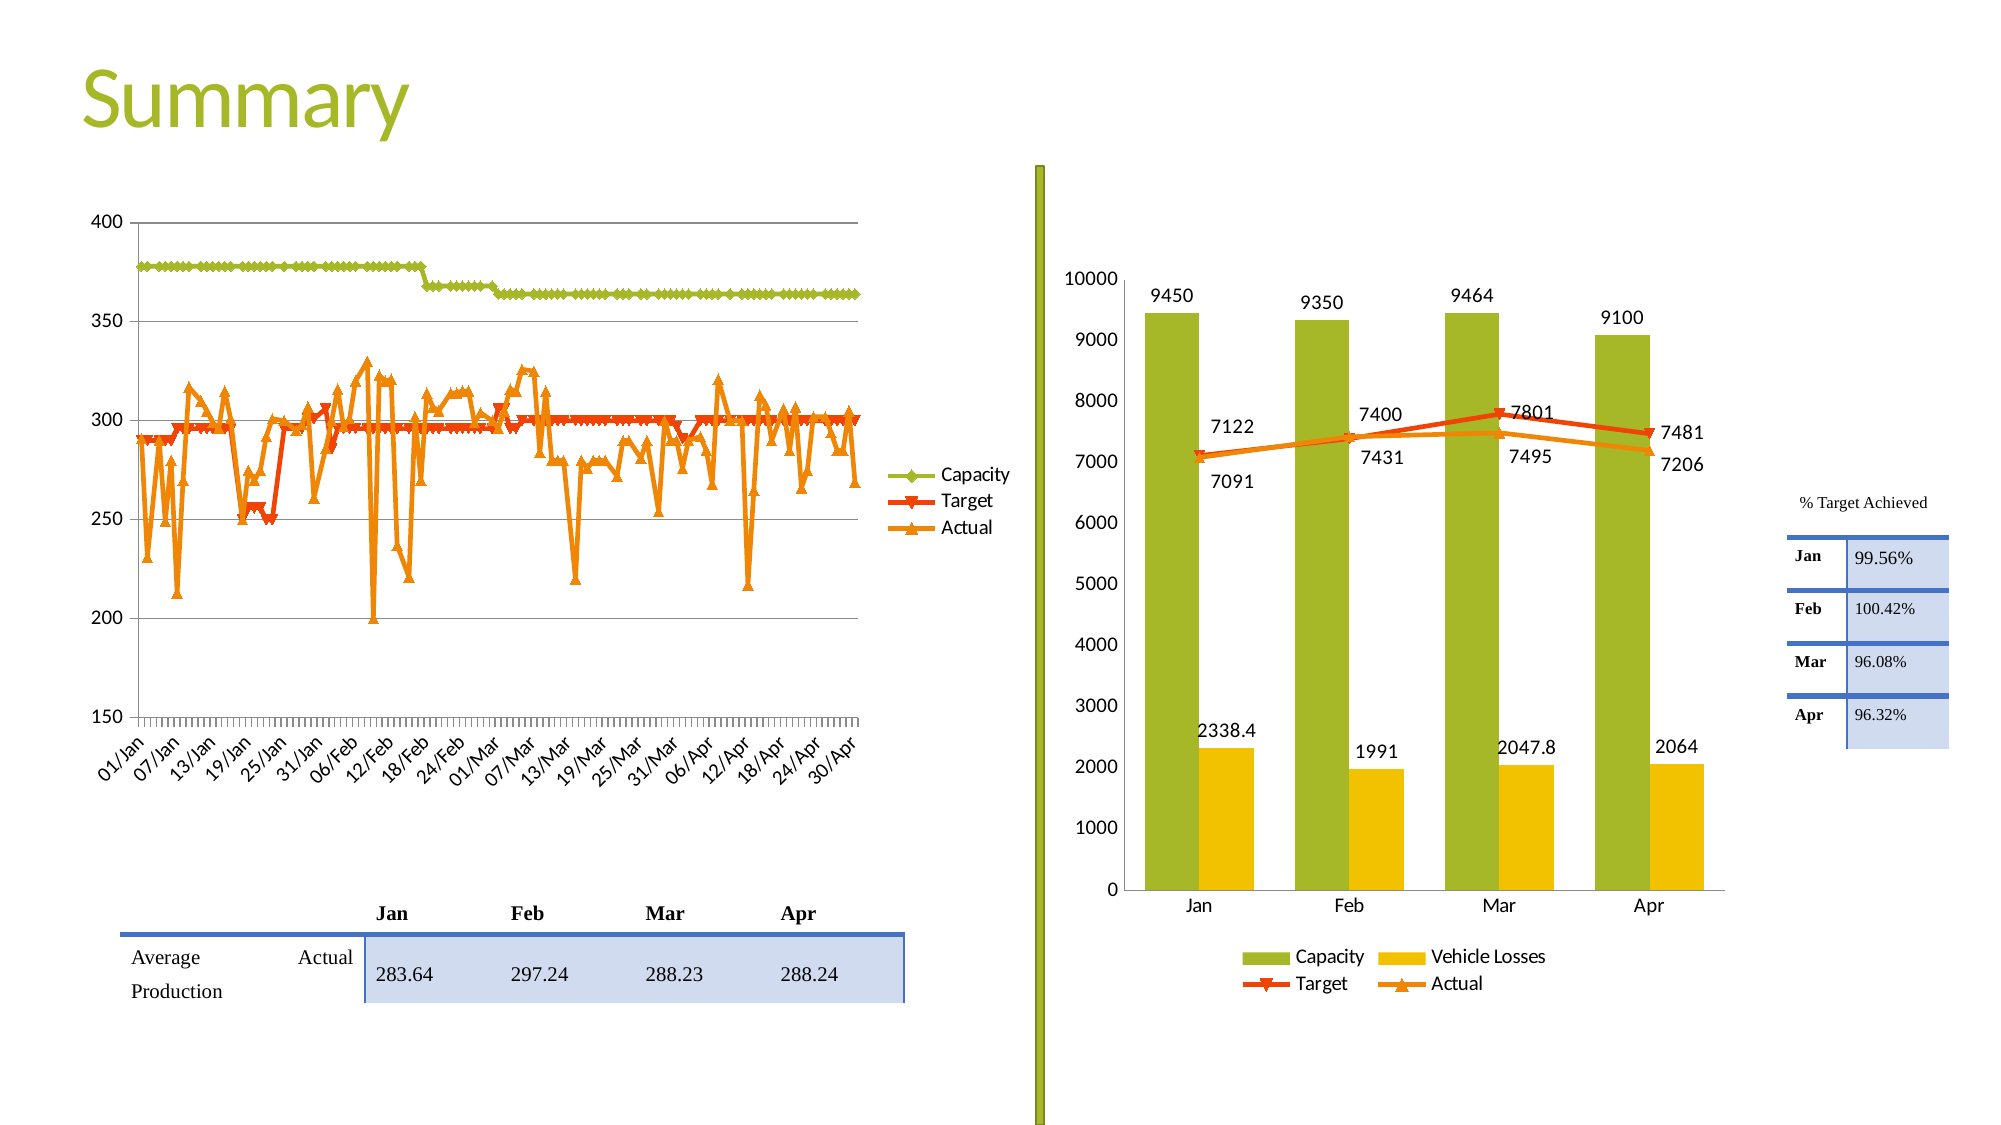

# Summary

### Chart

| Category | Capacity | Target | Actual |
|---|---|---|---|
| 42370 | 378.0 | 290.0 | 291.0 |
| 42371 | 378.0 | 290.0 | 231.0 |
| 42373 | 378.0 | 290.0 | 290.0 |
| 42374 | 378.0 | 290.0 | 249.0 |
| 42375 | 378.0 | 290.0 | 280.0 |
| 42376 | 378.0 | 296.0 | 213.0 |
| 42377 | 378.0 | 296.0 | 270.0 |
| 42378 | 378.0 | 296.0 | 317.0 |
| 42380 | 378.0 | 296.0 | 310.0 |
| 42381 | 378.0 | 296.0 | 305.0 |
| 42382 | 378.0 | 296.0 | 299.0 |
| 42383 | 378.0 | 296.0 | 296.0 |
| 42384 | 378.0 | 296.0 | 315.0 |
| 42385 | 378.0 | 296.0 | 301.0 |
| 42387 | 378.0 | 250.0 | 250.0 |
| 42388 | 378.0 | 256.0 | 275.0 |
| 42389 | 378.0 | 256.0 | 270.0 |
| 42390 | 378.0 | 256.0 | 275.0 |
| 42391 | 378.0 | 250.0 | 292.0 |
| 42392 | 378.0 | 250.0 | 301.0 |
| 42394 | 378.0 | 296.0 | 300.0 |
| 42396 | 378.0 | 296.0 | 295.0 |
| 42397 | 378.0 | 296.0 | 298.0 |
| 42398 | 378.0 | 301.0 | 307.0 |
| 42399 | 378.0 | 301.0 | 261.0 |
| 42401 | 378.0 | 306.0 | 286.0 |
| 42402 | 378.0 | 286.0 | 300.0 |
| 42403 | 378.0 | 296.0 | 316.0 |
| 42404 | 378.0 | 296.0 | 297.0 |
| 42405 | 378.0 | 296.0 | 301.0 |
| 42406 | 378.0 | 296.0 | 320.0 |
| 42408 | 378.0 | 296.0 | 330.0 |
| 42409 | 378.0 | 296.0 | 200.0 |
| 42410 | 378.0 | 296.0 | 323.0 |
| 42411 | 378.0 | 296.0 | 320.0 |
| 42412 | 378.0 | 296.0 | 321.0 |
| 42413 | 378.0 | 296.0 | 237.0 |
| 42415 | 378.0 | 296.0 | 221.0 |
| 42416 | 378.0 | 296.0 | 302.0 |
| 42417 | 378.0 | 296.0 | 270.0 |
| 42418 | 368.0 | 296.0 | 314.0 |
| 42419 | 368.0 | 296.0 | 307.0 |
| 42420 | 368.0 | 296.0 | 305.0 |
| 42422 | 368.0 | 296.0 | 314.0 |
| 42423 | 368.0 | 296.0 | 314.0 |
| 42424 | 368.0 | 296.0 | 315.0 |
| 42425 | 368.0 | 296.0 | 315.0 |
| 42426 | 368.0 | 296.0 | 299.0 |
| 42427 | 368.0 | 296.0 | 304.0 |
| 42429 | 368.0 | 296.0 | 300.0 |
| 42430 | 364.0 | 306.0 | 296.0 |
| 42431 | 364.0 | 306.0 | 305.0 |
| 42432 | 364.0 | 296.0 | 316.0 |
| 42433 | 364.0 | 296.0 | 315.0 |
| 42434 | 364.0 | 300.0 | 326.0 |
| 42436 | 364.0 | 300.0 | 325.0 |
| 42437 | 364.0 | 300.0 | 284.0 |
| 42438 | 364.0 | 300.0 | 315.0 |
| 42439 | 364.0 | 300.0 | 280.0 |
| 42440 | 364.0 | 300.0 | 280.0 |
| 42441 | 364.0 | 300.0 | 280.0 |
| 42443 | 364.0 | 300.0 | 220.0 |
| 42444 | 364.0 | 300.0 | 280.0 |
| 42445 | 364.0 | 300.0 | 276.0 |
| 42446 | 364.0 | 300.0 | 280.0 |
| 42447 | 364.0 | 300.0 | 280.0 |
| 42448 | 364.0 | 300.0 | 280.0 |
| 42450 | 364.0 | 300.0 | 272.0 |
| 42451 | 364.0 | 300.0 | 290.0 |
| 42452 | 364.0 | 300.0 | 290.0 |
| 42454 | 364.0 | 300.0 | 281.0 |
| 42455 | 364.0 | 300.0 | 290.0 |
| 42457 | 364.0 | 300.0 | 254.0 |
| 42458 | 364.0 | 300.0 | 300.0 |
| 42459 | 364.0 | 300.0 | 290.0 |
| 42460 | 364.0 | 297.0 | 290.0 |
| 42461 | 364.0 | 291.0 | 276.0 |
| 42462 | 364.0 | 290.0 | 290.0 |
| 42464 | 364.0 | 300.0 | 292.0 |
| 42465 | 364.0 | 300.0 | 285.0 |
| 42466 | 364.0 | 300.0 | 268.0 |
| 42467 | 364.0 | 300.0 | 321.0 |
| 42469 | 364.0 | 300.0 | 300.0 |
| 42471 | 364.0 | 300.0 | 300.0 |
| 42472 | 364.0 | 300.0 | 217.0 |
| 42473 | 364.0 | 300.0 | 265.0 |
| 42474 | 364.0 | 300.0 | 313.0 |
| 42475 | 364.0 | 300.0 | 308.0 |
| 42476 | 364.0 | 300.0 | 290.0 |
| 42478 | 364.0 | 300.0 | 306.0 |
| 42479 | 364.0 | 300.0 | 285.0 |
| 42480 | 364.0 | 300.0 | 307.0 |
| 42481 | 364.0 | 300.0 | 266.0 |
| 42482 | 364.0 | 300.0 | 275.0 |
| 42483 | 364.0 | 300.0 | 302.0 |
| 42485 | 364.0 | 300.0 | 302.0 |
| 42486 | 364.0 | 300.0 | 294.0 |
| 42487 | 364.0 | 300.0 | 285.0 |
| 42488 | 364.0 | 300.0 | 285.0 |
| 42489 | 364.0 | 300.0 | 305.0 |
| 42490 | 364.0 | 300.0 | 269.0 |

### Chart

| Category | Capacity | Vehicle Losses | Target | Actual |
|---|---|---|---|---|
| Jan | 9450.0 | 2338.4 | 7122.0 | 7091.0 |
| Feb | 9350.0 | 1991.0 | 7400.0 | 7431.0 |
| Mar | 9464.0 | 2047.8000000000002 | 7801.0 | 7495.0 |
| Apr | 9100.0 | 2064.0 | 7481.0 | 7206.0 |
| % Target Achieved |  |
| --- | --- |
| Jan | 99.56% |
| Feb | 100.42% |
| Mar | 96.08% |
| Apr | 96.32% |
|  | Jan | Feb | Mar | Apr |
| --- | --- | --- | --- | --- |
| Average Actual Production | 283.64 | 297.24 | 288.23 | 288.24 |